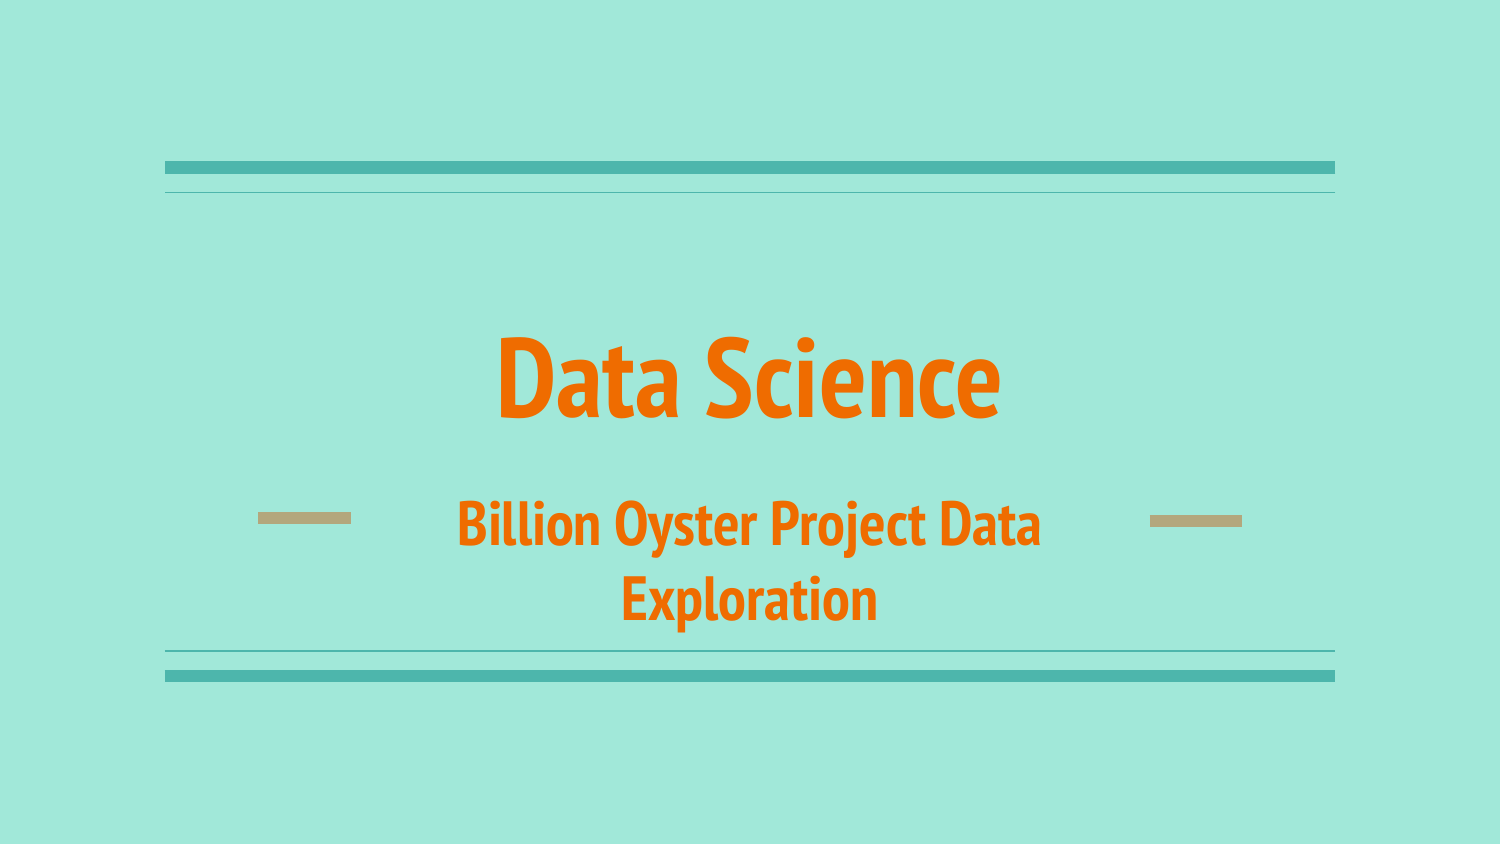

# Data Science
Billion Oyster Project Data Exploration